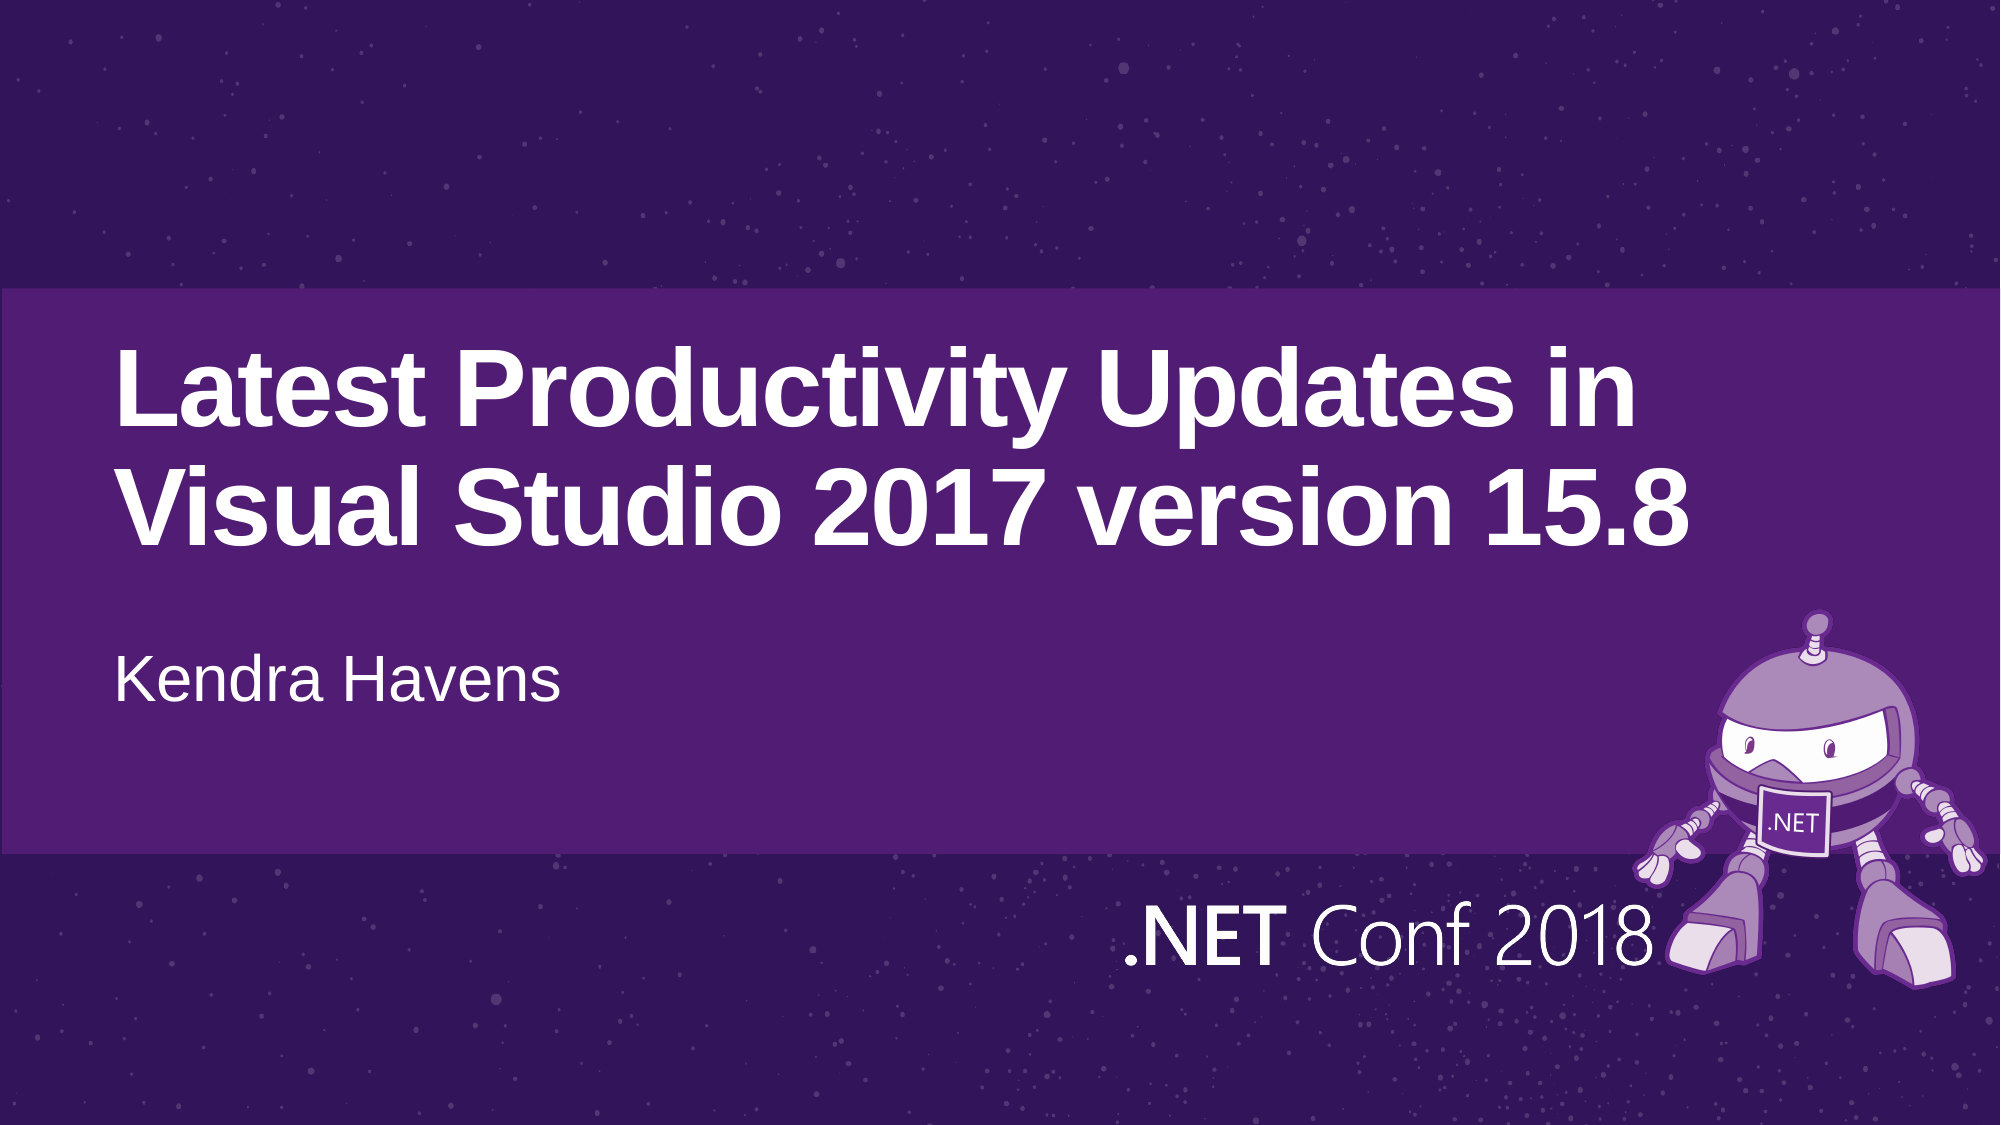

# Latest Productivity Updates in Visual Studio 2017 version 15.8
Kendra Havens